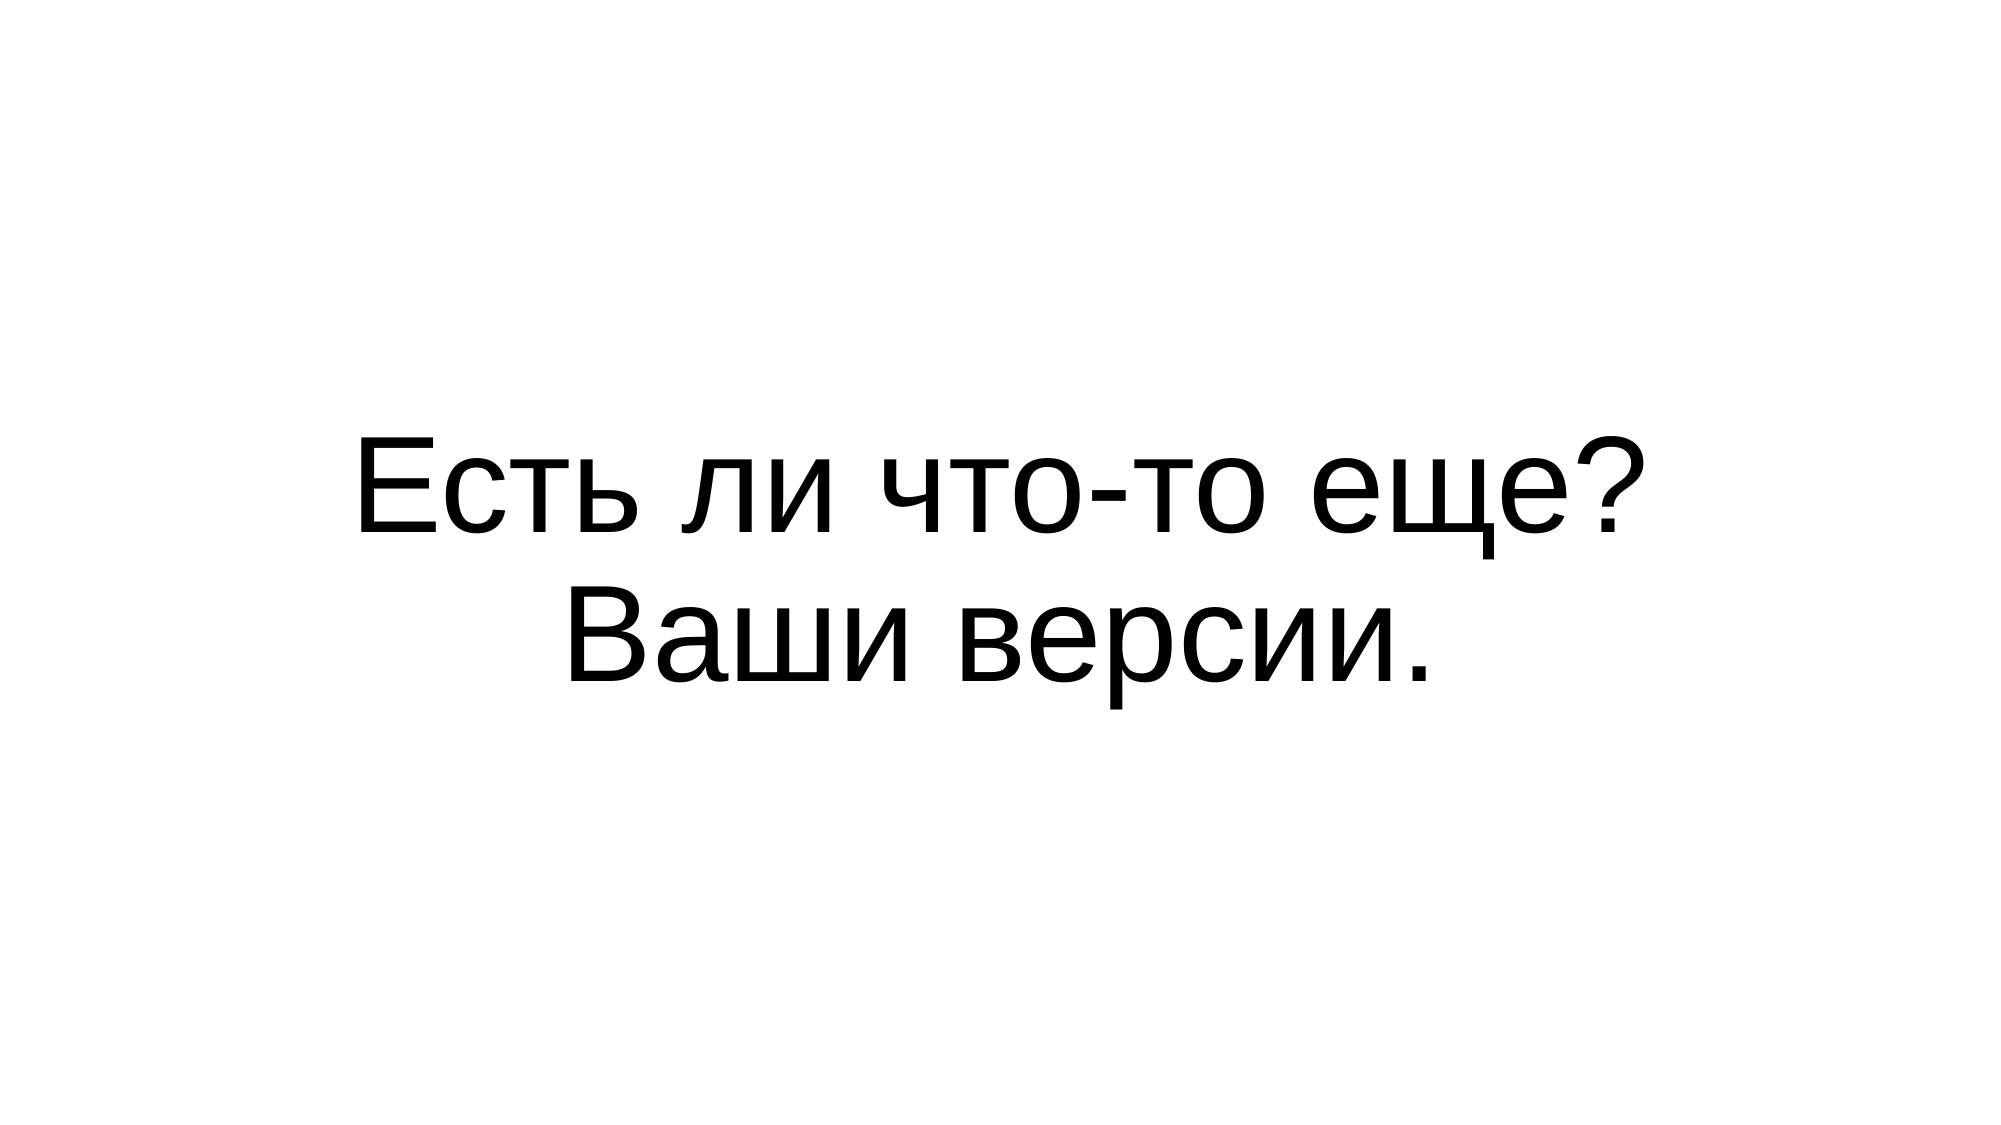

# Есть ли что-то еще?
Ваши версии.